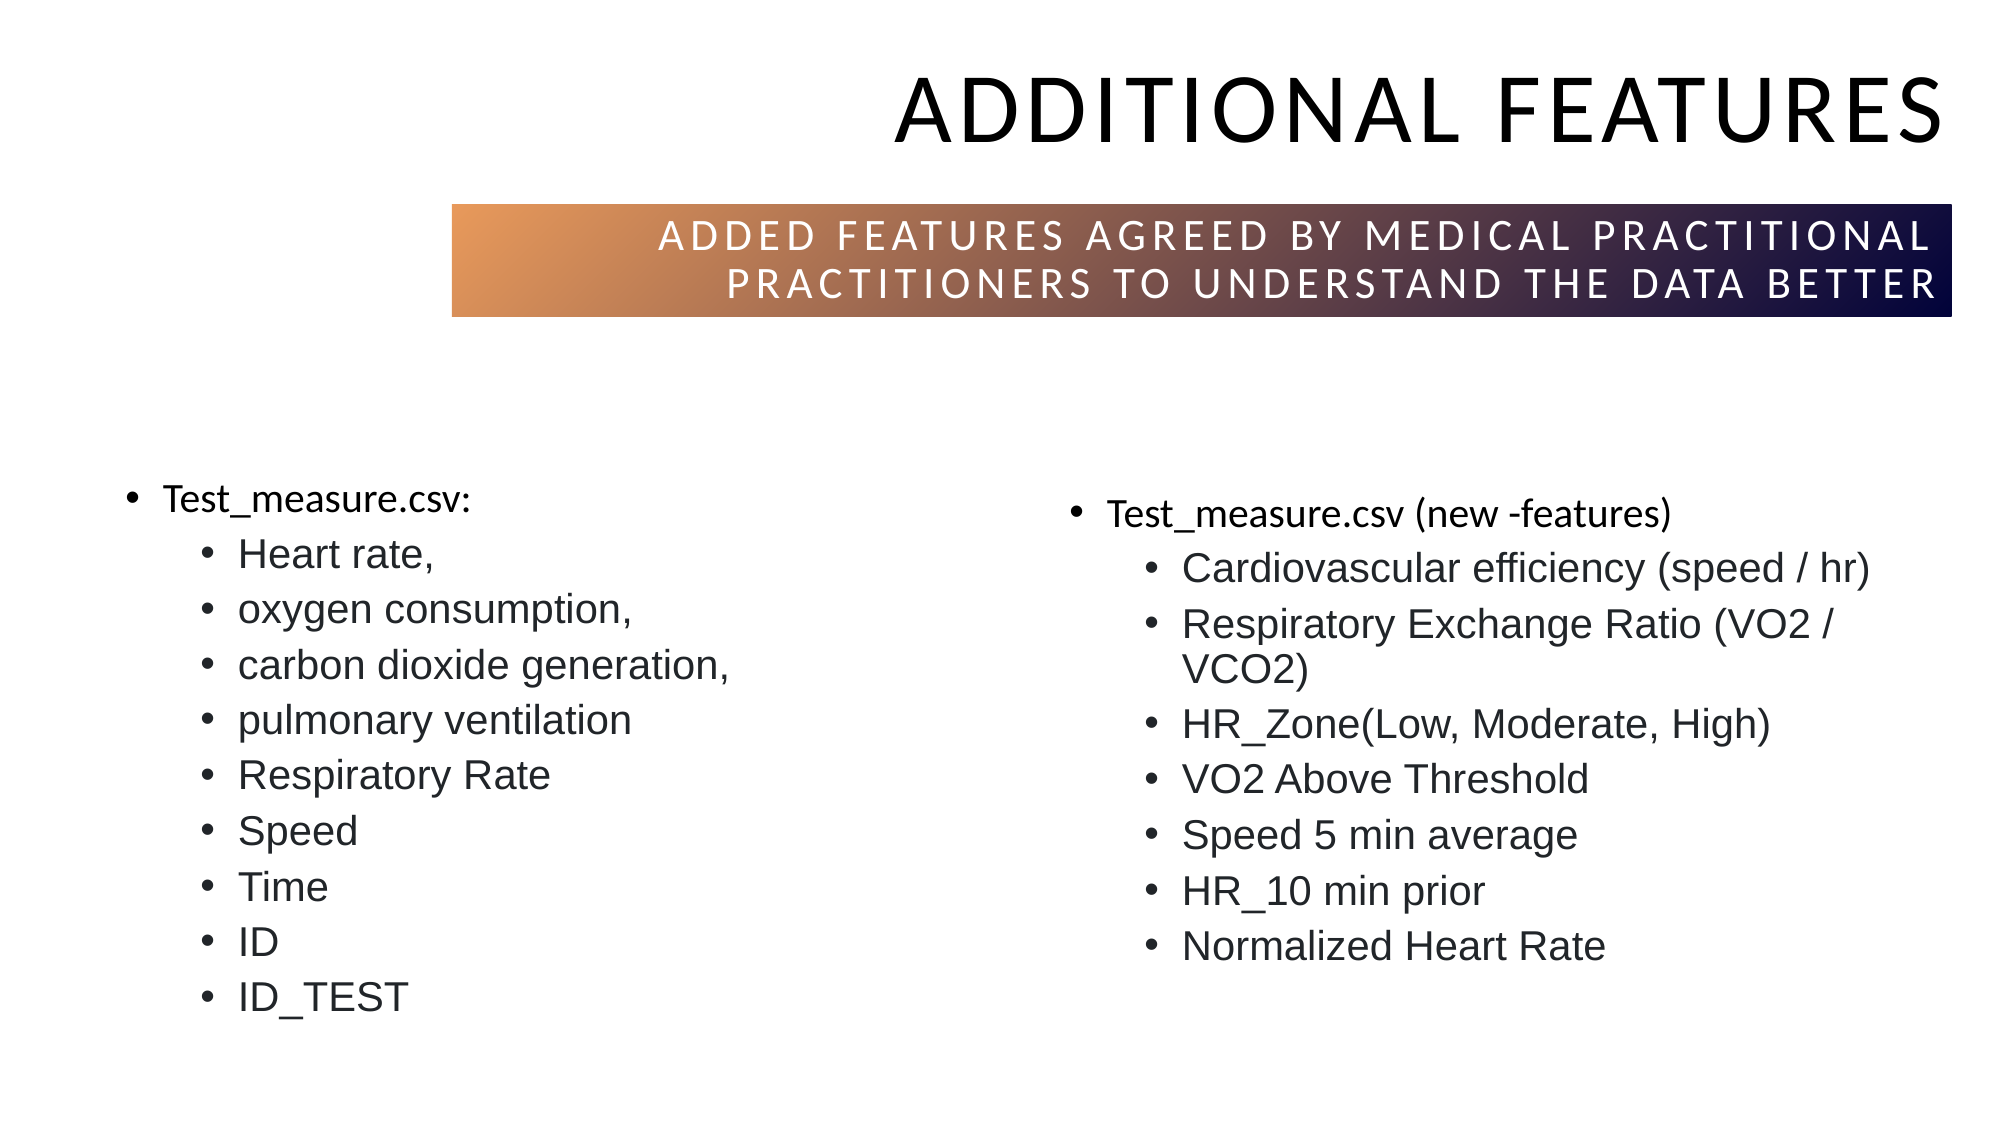

# Additional Features
Added features agreed by medical practitional practitioners to understand the data better
Test_measure.csv:
Heart rate,
oxygen consumption,
carbon dioxide generation,
pulmonary ventilation
Respiratory Rate
Speed
Time
ID
ID_TEST
Test_measure.csv (new -features)
Cardiovascular efficiency (speed / hr)
Respiratory Exchange Ratio (VO2 / VCO2)
HR_Zone(Low, Moderate, High)
VO2 Above Threshold
Speed 5 min average
HR_10 min prior
Normalized Heart Rate